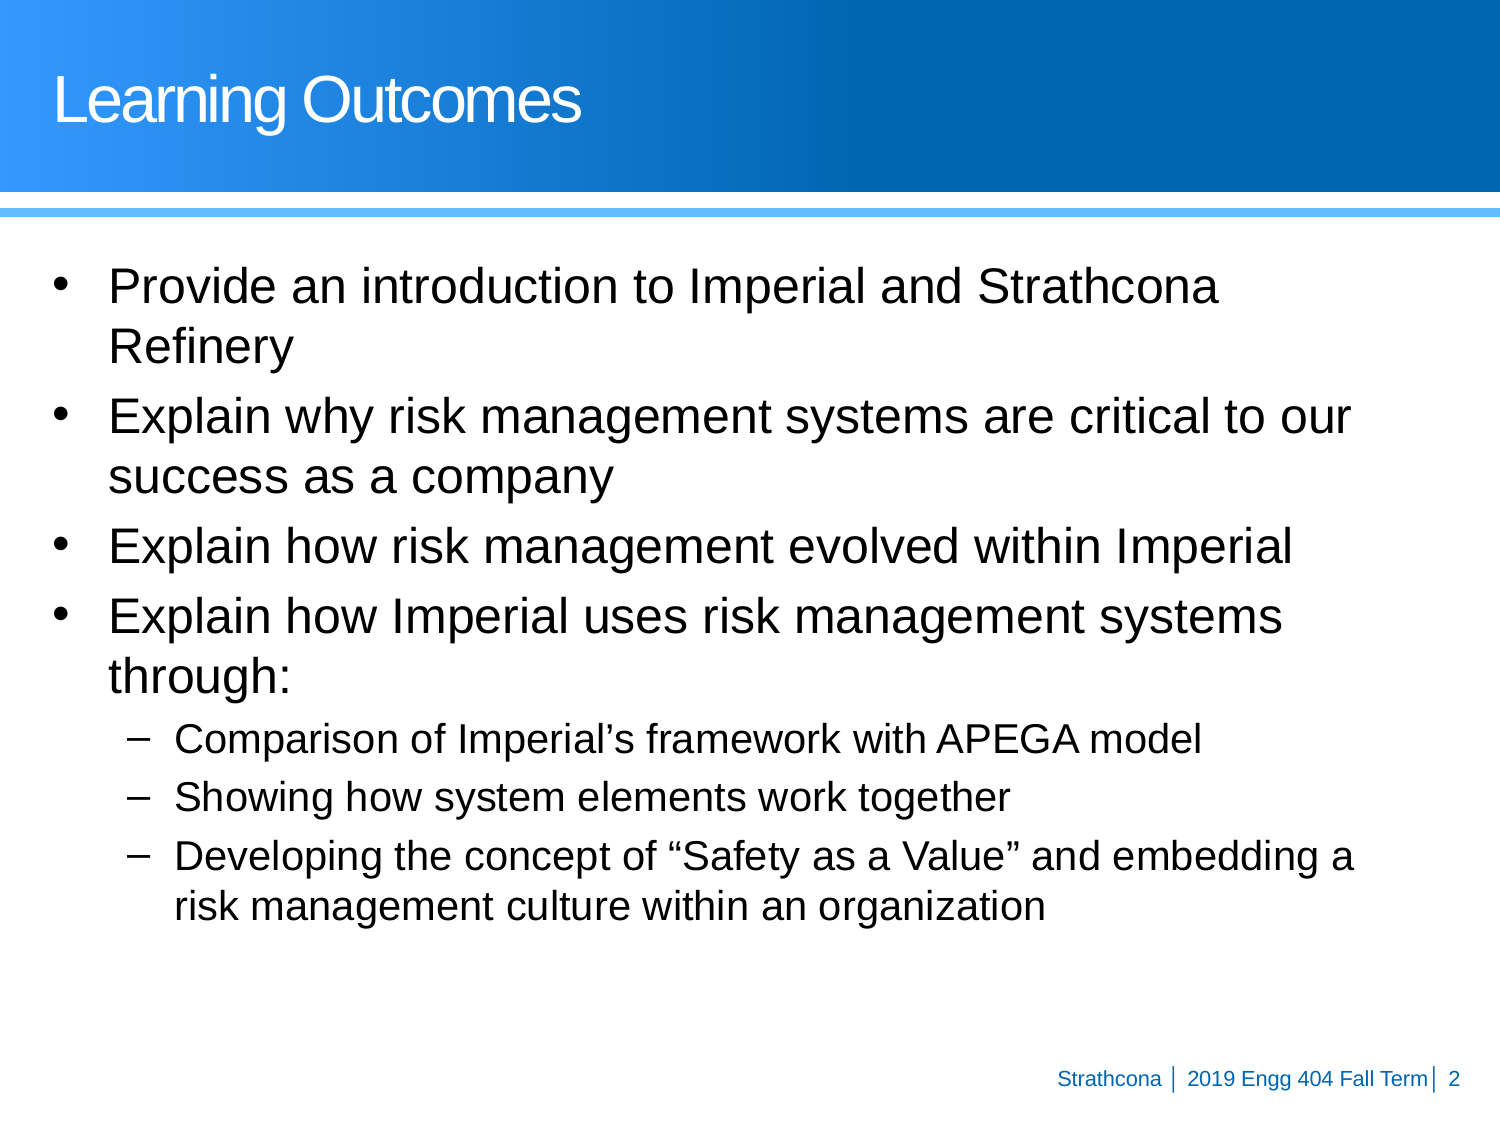

# Learning Outcomes
Provide an introduction to Imperial and Strathcona Refinery
Explain why risk management systems are critical to our success as a company
Explain how risk management evolved within Imperial
Explain how Imperial uses risk management systems through:
Comparison of Imperial’s framework with APEGA model
Showing how system elements work together
Developing the concept of “Safety as a Value” and embedding a risk management culture within an organization